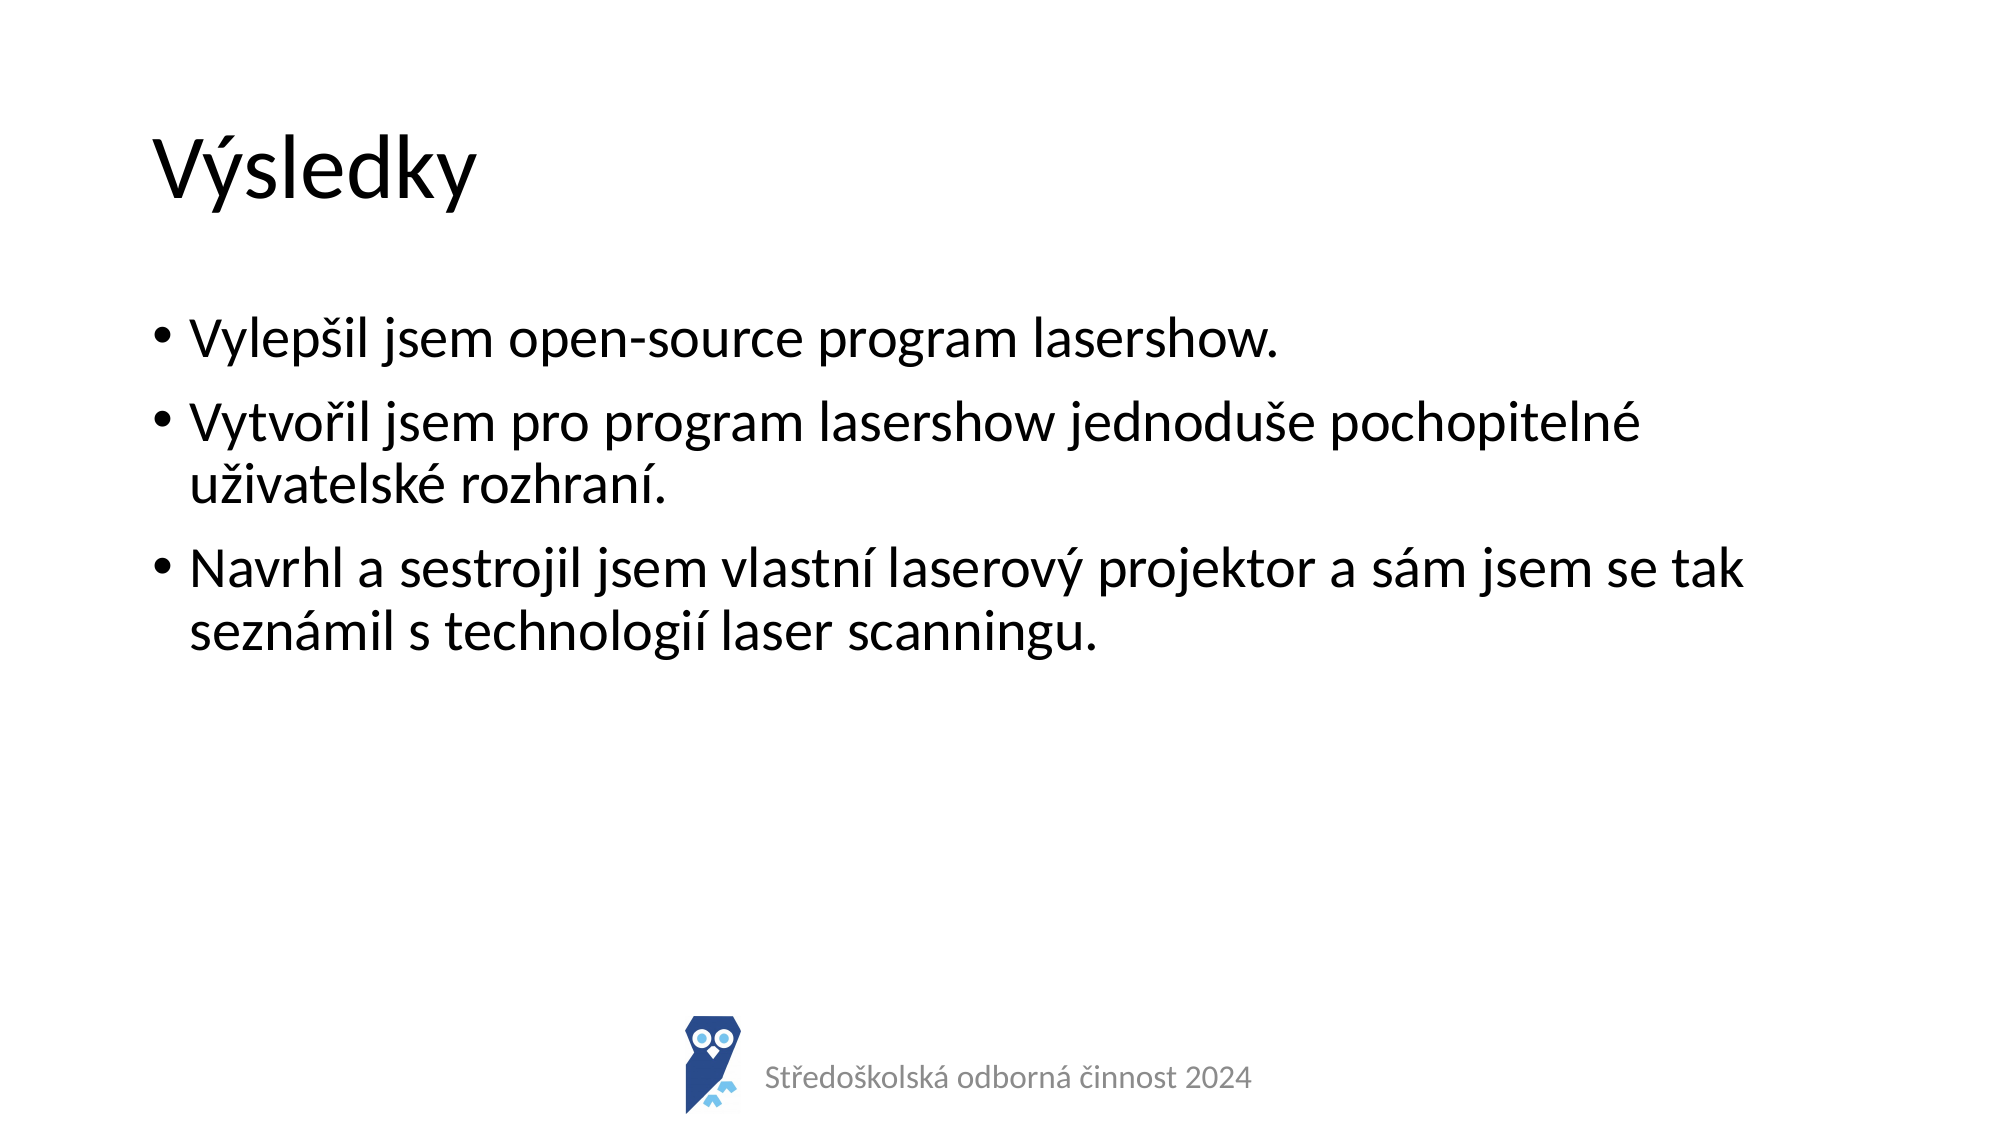

# Výsledky
Vylepšil jsem open-source program lasershow.
Vytvořil jsem pro program lasershow jednoduše pochopitelné uživatelské rozhraní.
Navrhl a sestrojil jsem vlastní laserový projektor a sám jsem se tak seznámil s technologií laser scanningu.
Středoškolská odborná činnost 2024